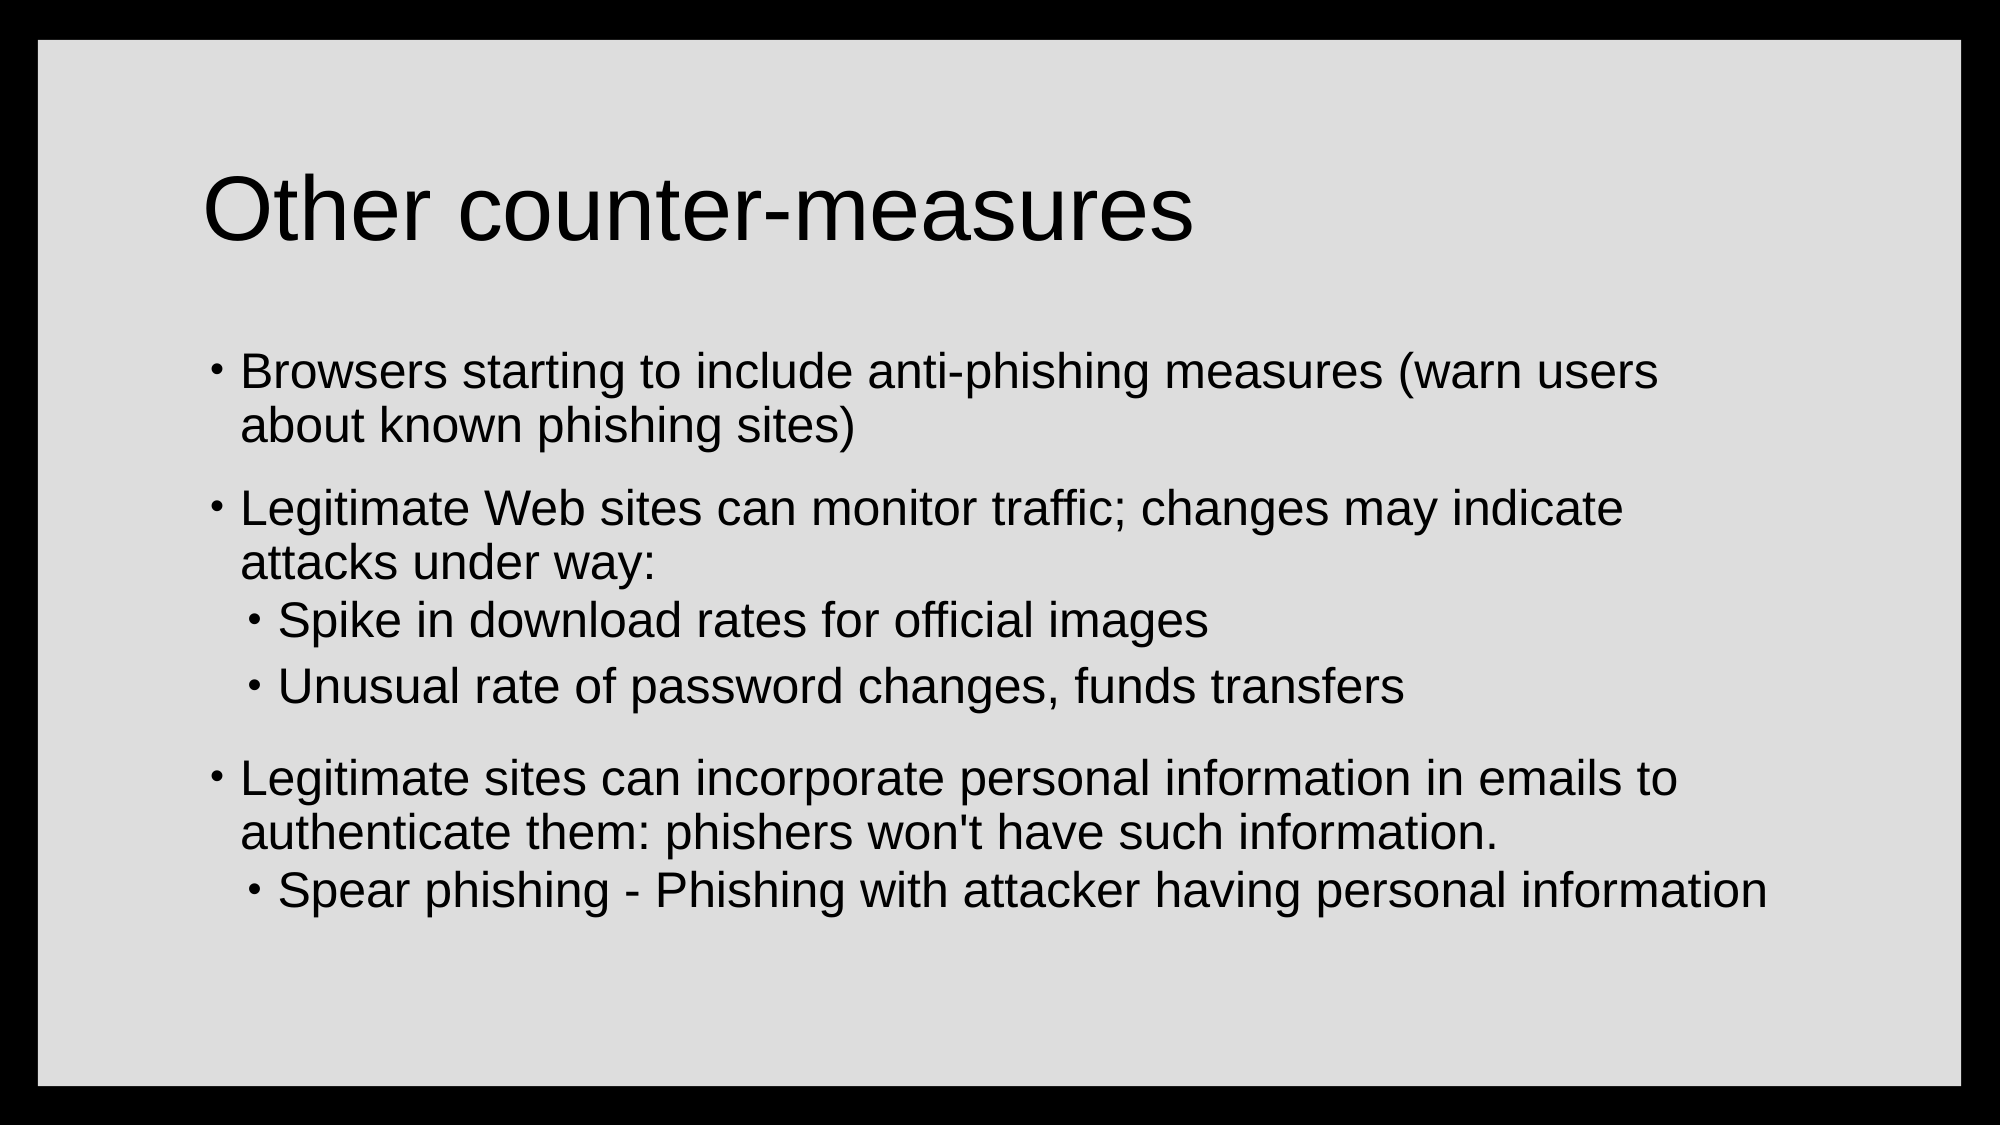

# Other counter-measures
Browsers starting to include anti-phishing measures (warn users about known phishing sites)
Legitimate Web sites can monitor traffic; changes may indicate attacks under way:
Spike in download rates for official images
Unusual rate of password changes, funds transfers
Legitimate sites can incorporate personal information in emails to authenticate them: phishers won't have such information.
Spear phishing - Phishing with attacker having personal information